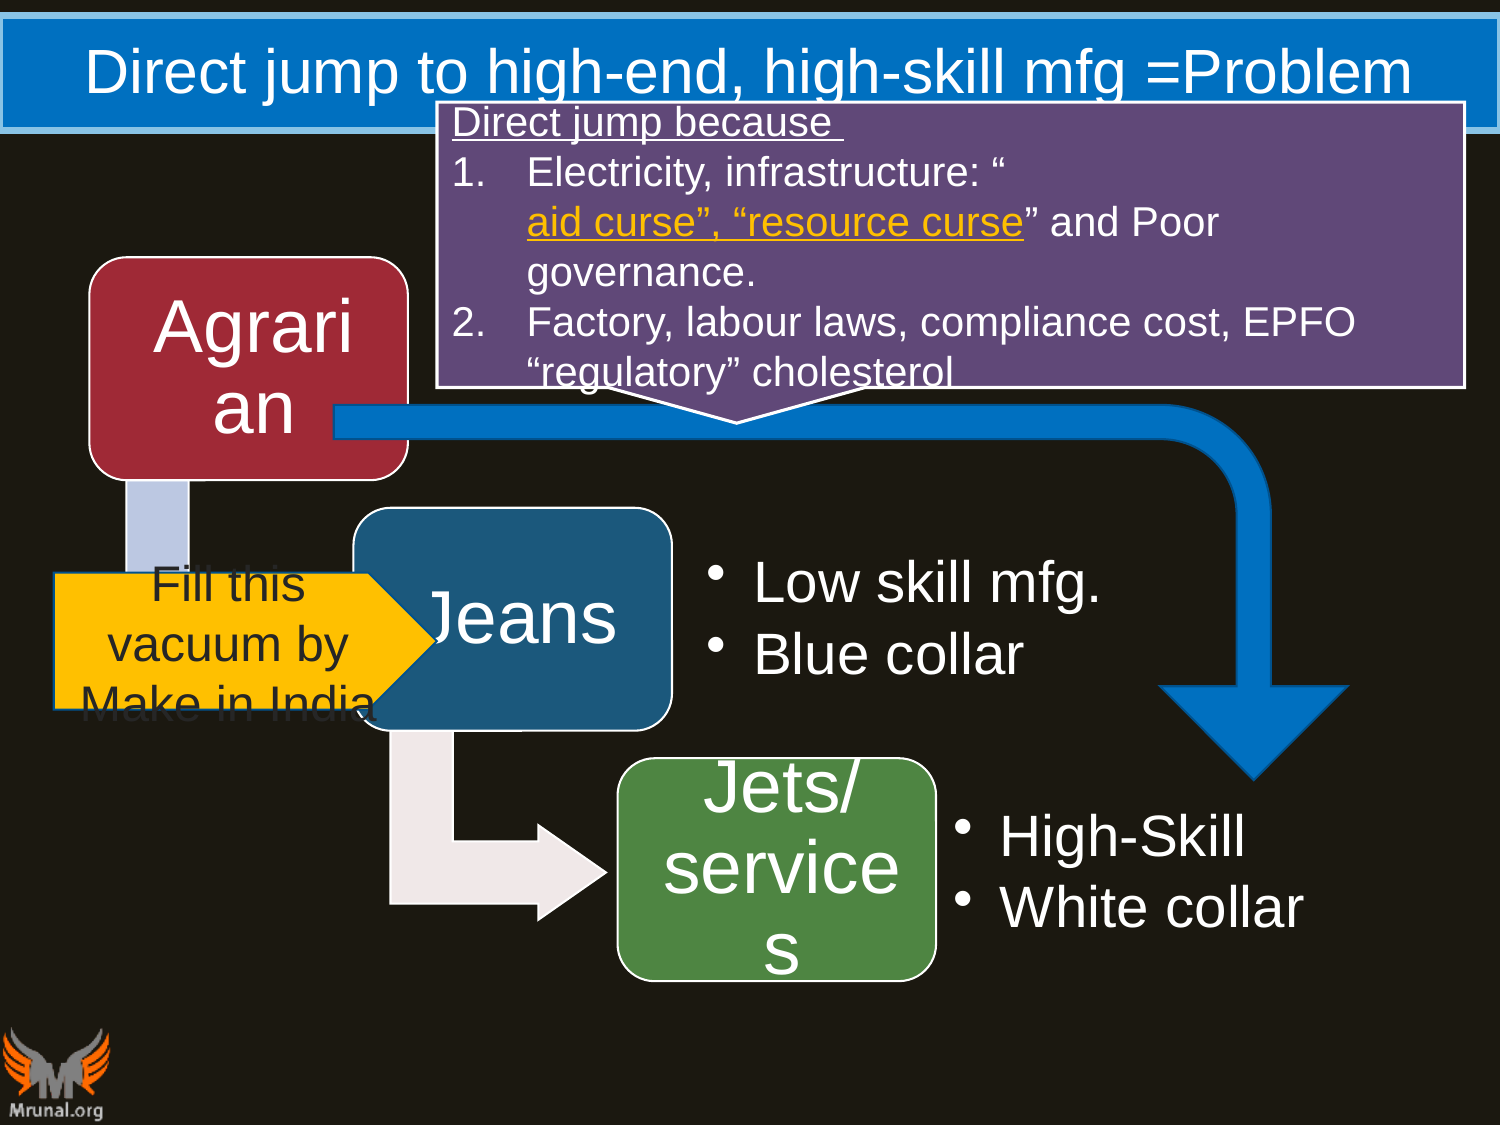

# Direct jump to high-end, high-skill mfg =Problem

Direct jump because
Electricity, infrastructure: “aid curse”, “resource curse” and Poor governance.
Factory, labour laws, compliance cost, EPFO “regulatory” cholesterol
Agrarian
Jeans
Low skill mfg.
Blue collar
Jets/ services
High-Skill
White collar
Fill this vacuum by Make in India